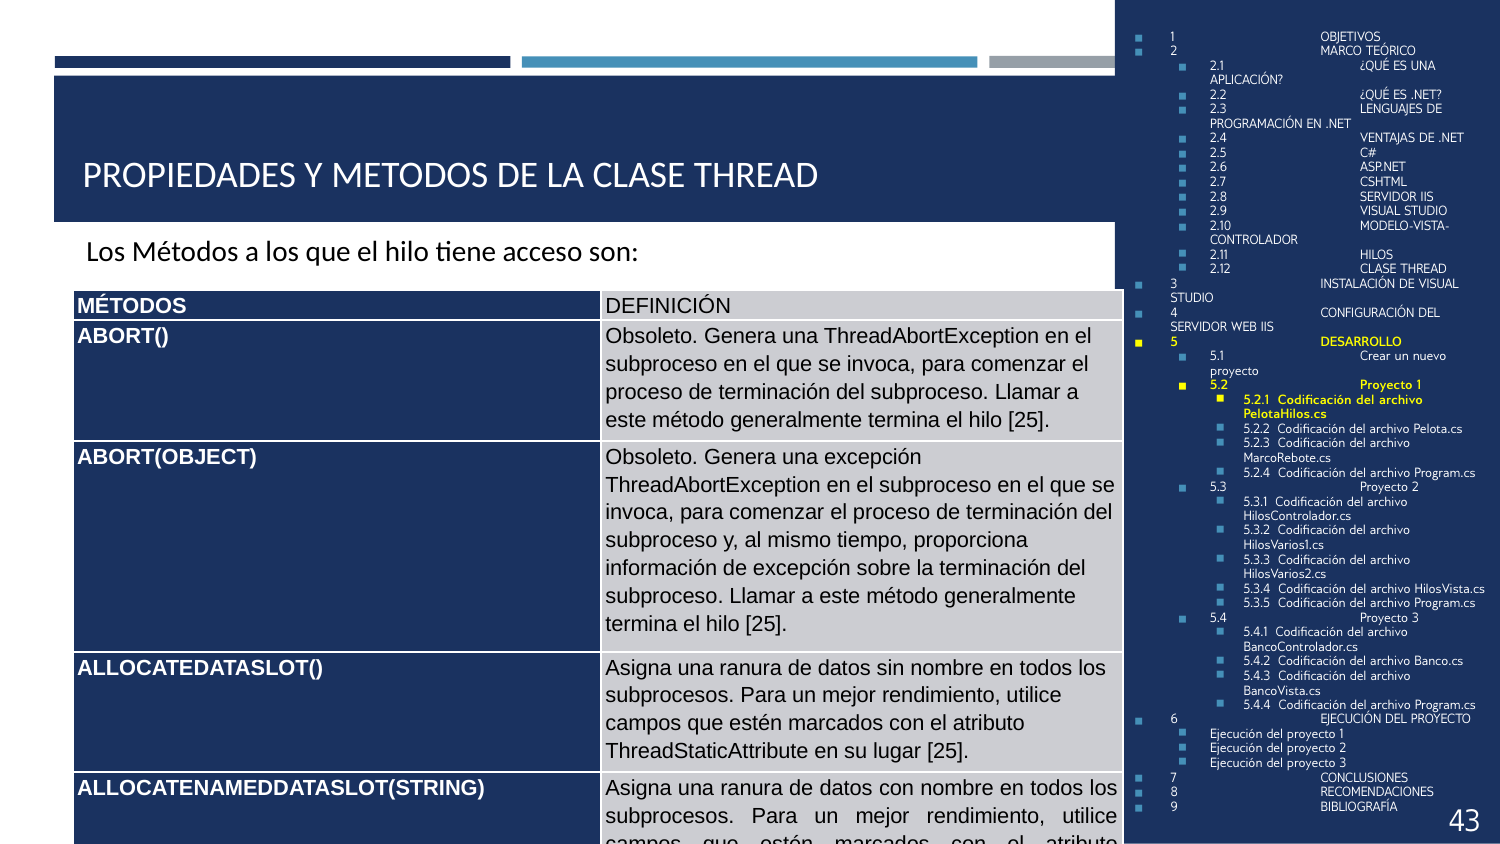

1	OBJETIVOS
2	MARCO TEÓRICO
2.1	¿QUÉ ES UNA APLICACIÓN?
2.2	¿QUÉ ES .NET?
2.3	LENGUAJES DE PROGRAMACIÓN EN .NET
2.4	VENTAJAS DE .NET
2.5	C#
2.6	ASP.NET
2.7	CSHTML
2.8	SERVIDOR IIS
2.9	VISUAL STUDIO
2.10	MODELO-VISTA-CONTROLADOR
2.11	HILOS
2.12	CLASE THREAD
3	INSTALACIÓN DE VISUAL STUDIO
4	CONFIGURACIÓN DEL SERVIDOR WEB IIS
5	DESARROLLO
5.1	Crear un nuevo proyecto
5.2	Proyecto 1
5.2.1  Codificación del archivo PelotaHilos.cs
5.2.2  Codificación del archivo Pelota.cs
5.2.3  Codificación del archivo MarcoRebote.cs
5.2.4  Codificación del archivo Program.cs
5.3	Proyecto 2
5.3.1  Codificación del archivo HilosControlador.cs
5.3.2  Codificación del archivo HilosVarios1.cs
5.3.3  Codificación del archivo HilosVarios2.cs
5.3.4  Codificación del archivo HilosVista.cs
5.3.5  Codificación del archivo Program.cs
5.4	Proyecto 3
5.4.1  Codificación del archivo BancoControlador.cs
5.4.2  Codificación del archivo Banco.cs
5.4.3  Codificación del archivo BancoVista.cs
5.4.4  Codificación del archivo Program.cs
6	EJECUCIÓN DEL PROYECTO
Ejecución del proyecto 1
Ejecución del proyecto 2
Ejecución del proyecto 3
7	CONCLUSIONES
8	RECOMENDACIONES
9	BIBLIOGRAFÍA
# PROPIEDADES Y METODOS DE LA CLASE THREAD
Los Métodos a los que el hilo tiene acceso son:
| MÉTODOS | DEFINICIÓN |
| --- | --- |
| ABORT() | Obsoleto. Genera una ThreadAbortException en el subproceso en el que se invoca, para comenzar el proceso de terminación del subproceso. Llamar a este método generalmente termina el hilo [25]. |
| ABORT(OBJECT) | Obsoleto. Genera una excepción ThreadAbortException en el subproceso en el que se invoca, para comenzar el proceso de terminación del subproceso y, al mismo tiempo, proporciona información de excepción sobre la terminación del subproceso. Llamar a este método generalmente termina el hilo [25]. |
| ALLOCATEDATASLOT() | Asigna una ranura de datos sin nombre en todos los subprocesos. Para un mejor rendimiento, utilice campos que estén marcados con el atributo ThreadStaticAttribute en su lugar [25]. |
| ALLOCATENAMEDDATASLOT(STRING) | Asigna una ranura de datos con nombre en todos los subprocesos. Para un mejor rendimiento, utilice campos que estén marcados con el atributo ThreadStaticAttribute en su lugar [25]. |
| BEGINCRITICALREGION() | Notifica a un host que la ejecución está a punto de ingresar a una región de código en la que los efectos de un aborto de subproceso o una excepción no controlada pueden poner en peligro otras tareas en el dominio de la aplicación [25]. |
| BEGINTHREADAFFINITY() | Notifica a un host que el código administrado está a punto de ejecutar instrucciones que dependen de la identidad del subproceso del sistema operativo físico actual [25]. |
43